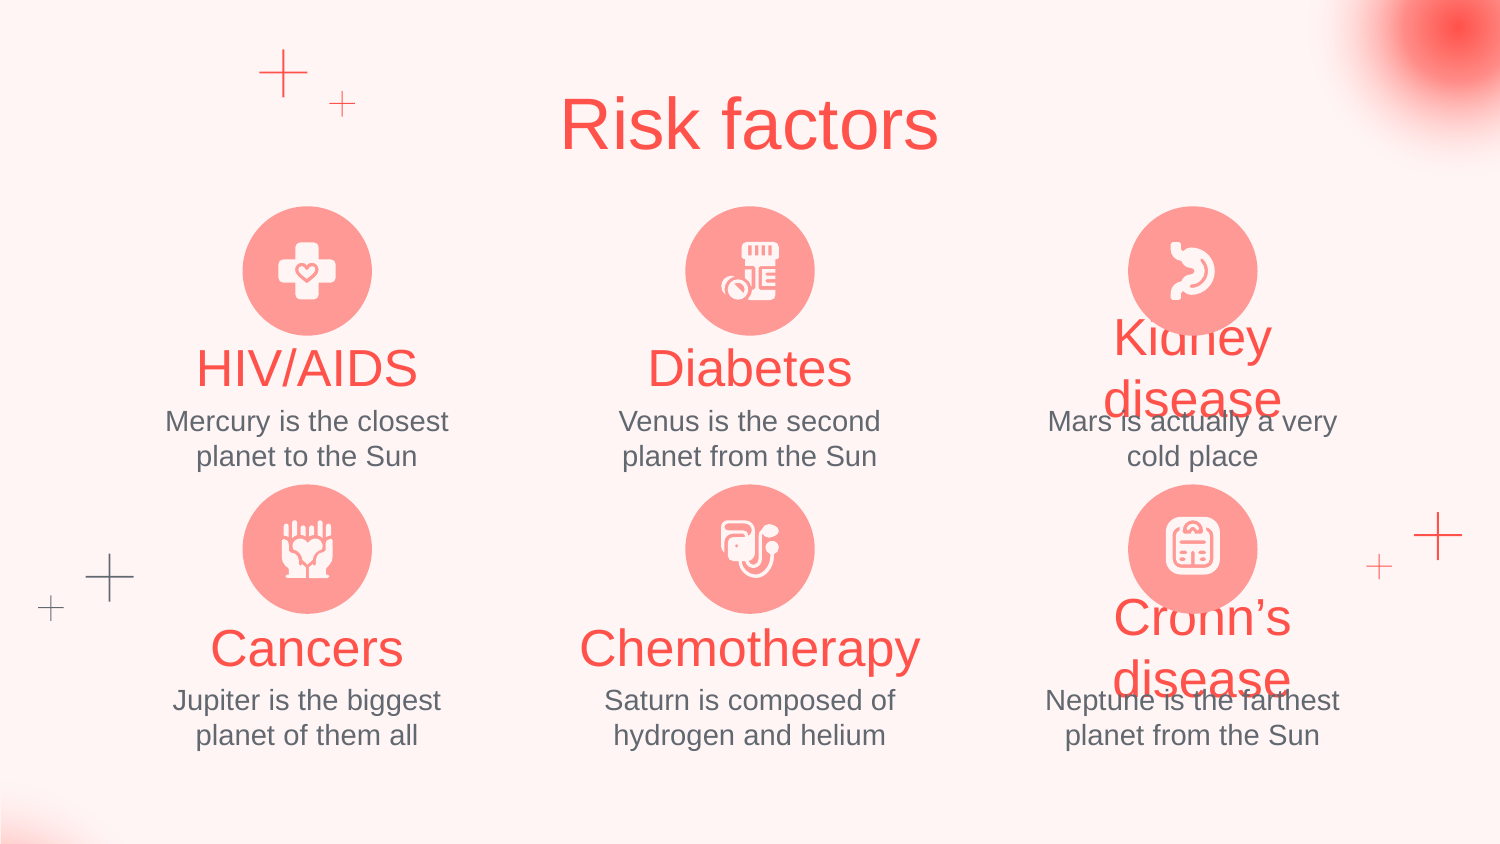

Risk factors

# HIV/AIDS
Diabetes
Kidney disease
Mercury is the closest planet to the Sun
Venus is the second planet from the Sun
Mars is actually a very cold place

Cancers
Chemotherapy
Crohn’s disease
Jupiter is the biggest planet of them all
Saturn is composed of hydrogen and helium
Neptune is the farthest planet from the Sun